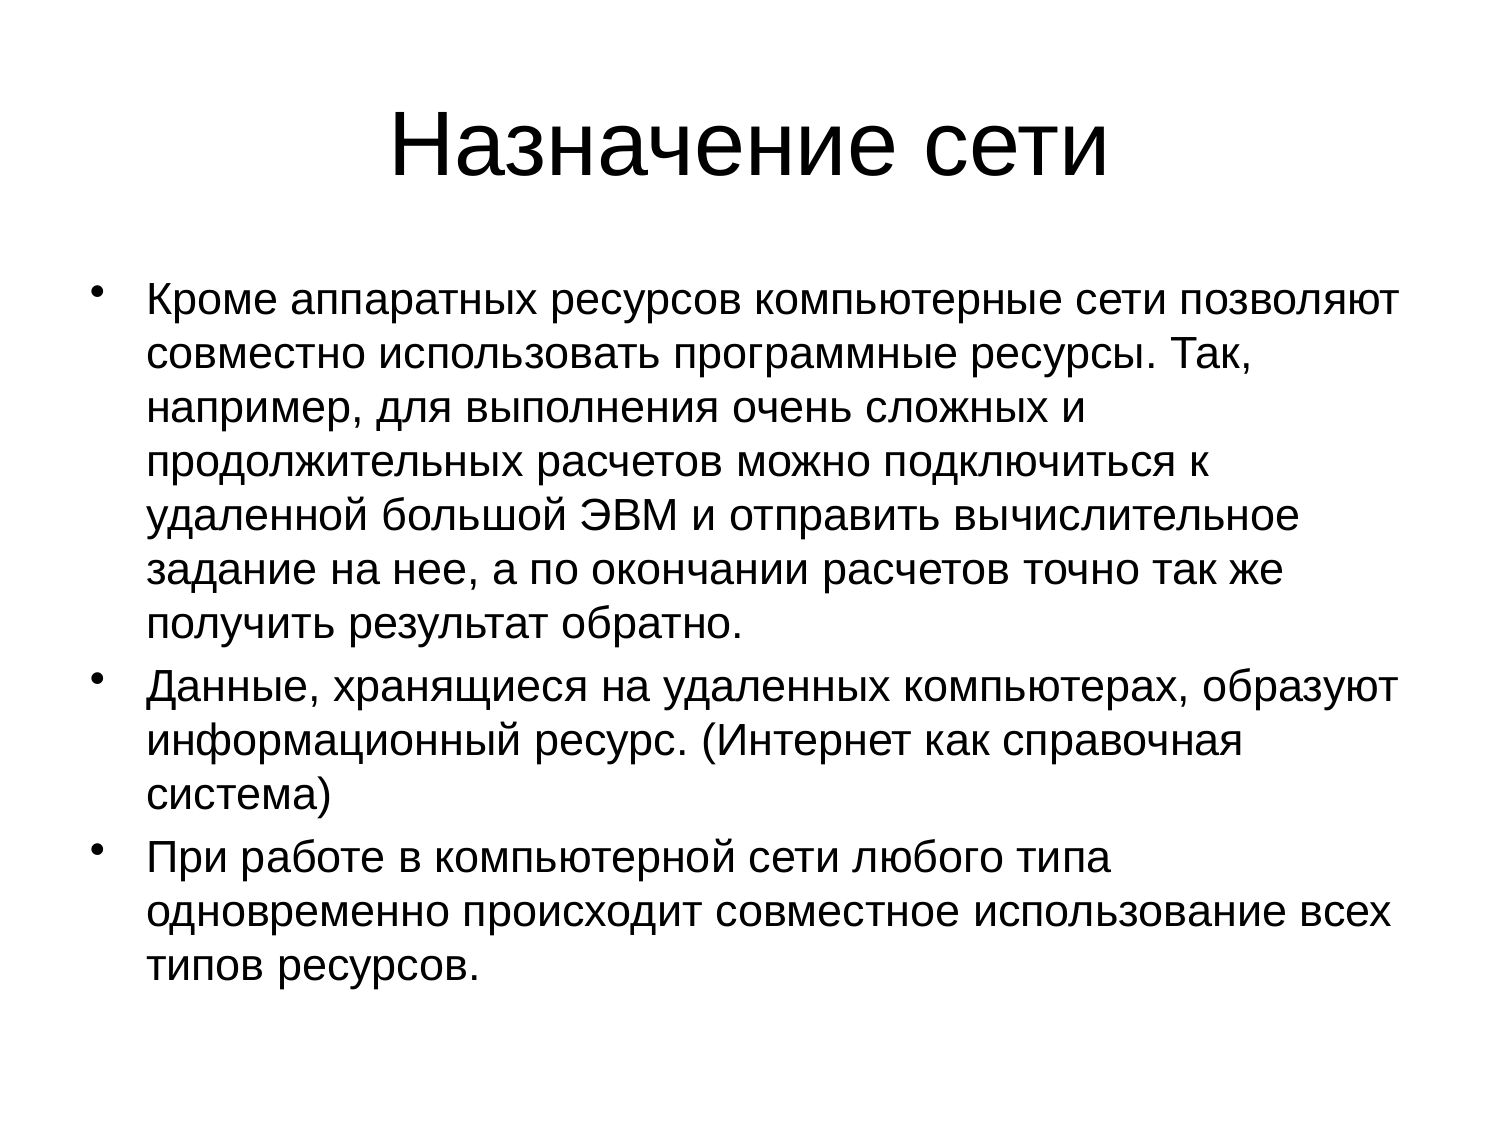

# Назначение сети
Кроме аппаратных ресурсов компьютерные сети позволяют совместно использовать программные ресурсы. Так, например, для выполнения очень сложных и продолжительных расчетов можно подключиться к удаленной большой ЭВМ и отправить вычислительное задание на нее, а по окончании расчетов точно так же получить результат обратно.
Данные, хранящиеся на удаленных компьютерах, образуют информационный ресурс. (Интернет как справочная система)
При работе в компьютерной сети любого типа одновременно происходит совместное использование всех типов ресурсов.